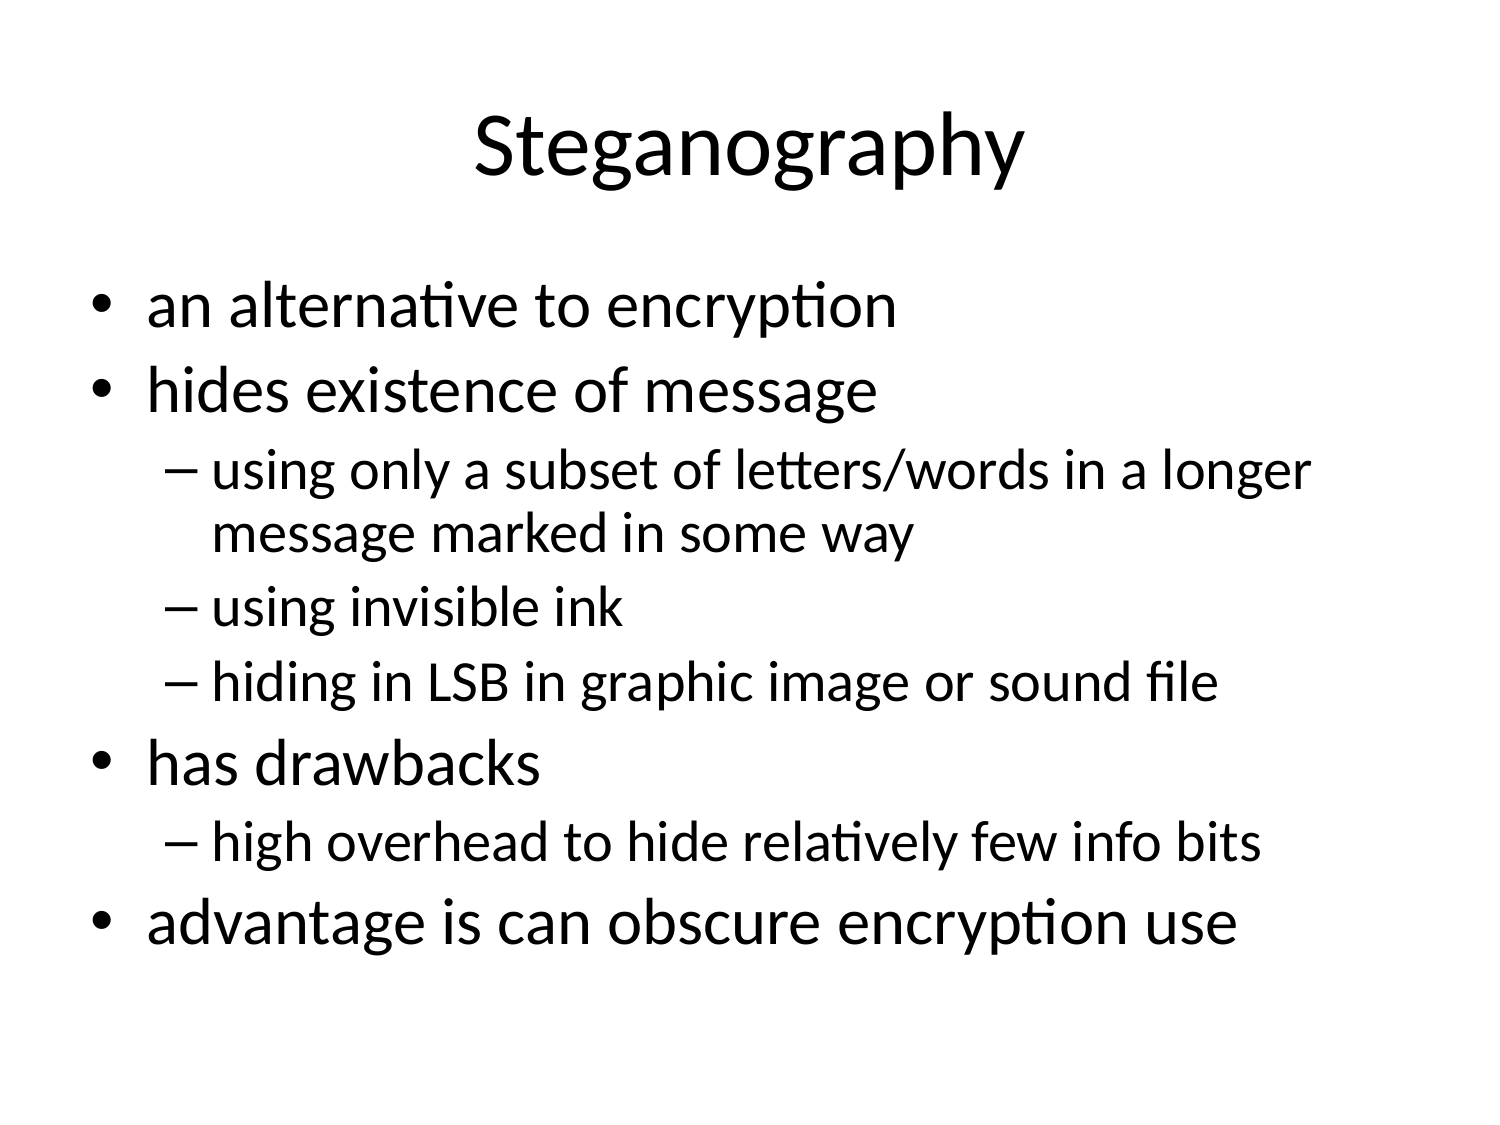

# Steganography
an alternative to encryption
hides existence of message
using only a subset of letters/words in a longer message marked in some way
using invisible ink
hiding in LSB in graphic image or sound file
has drawbacks
high overhead to hide relatively few info bits
advantage is can obscure encryption use